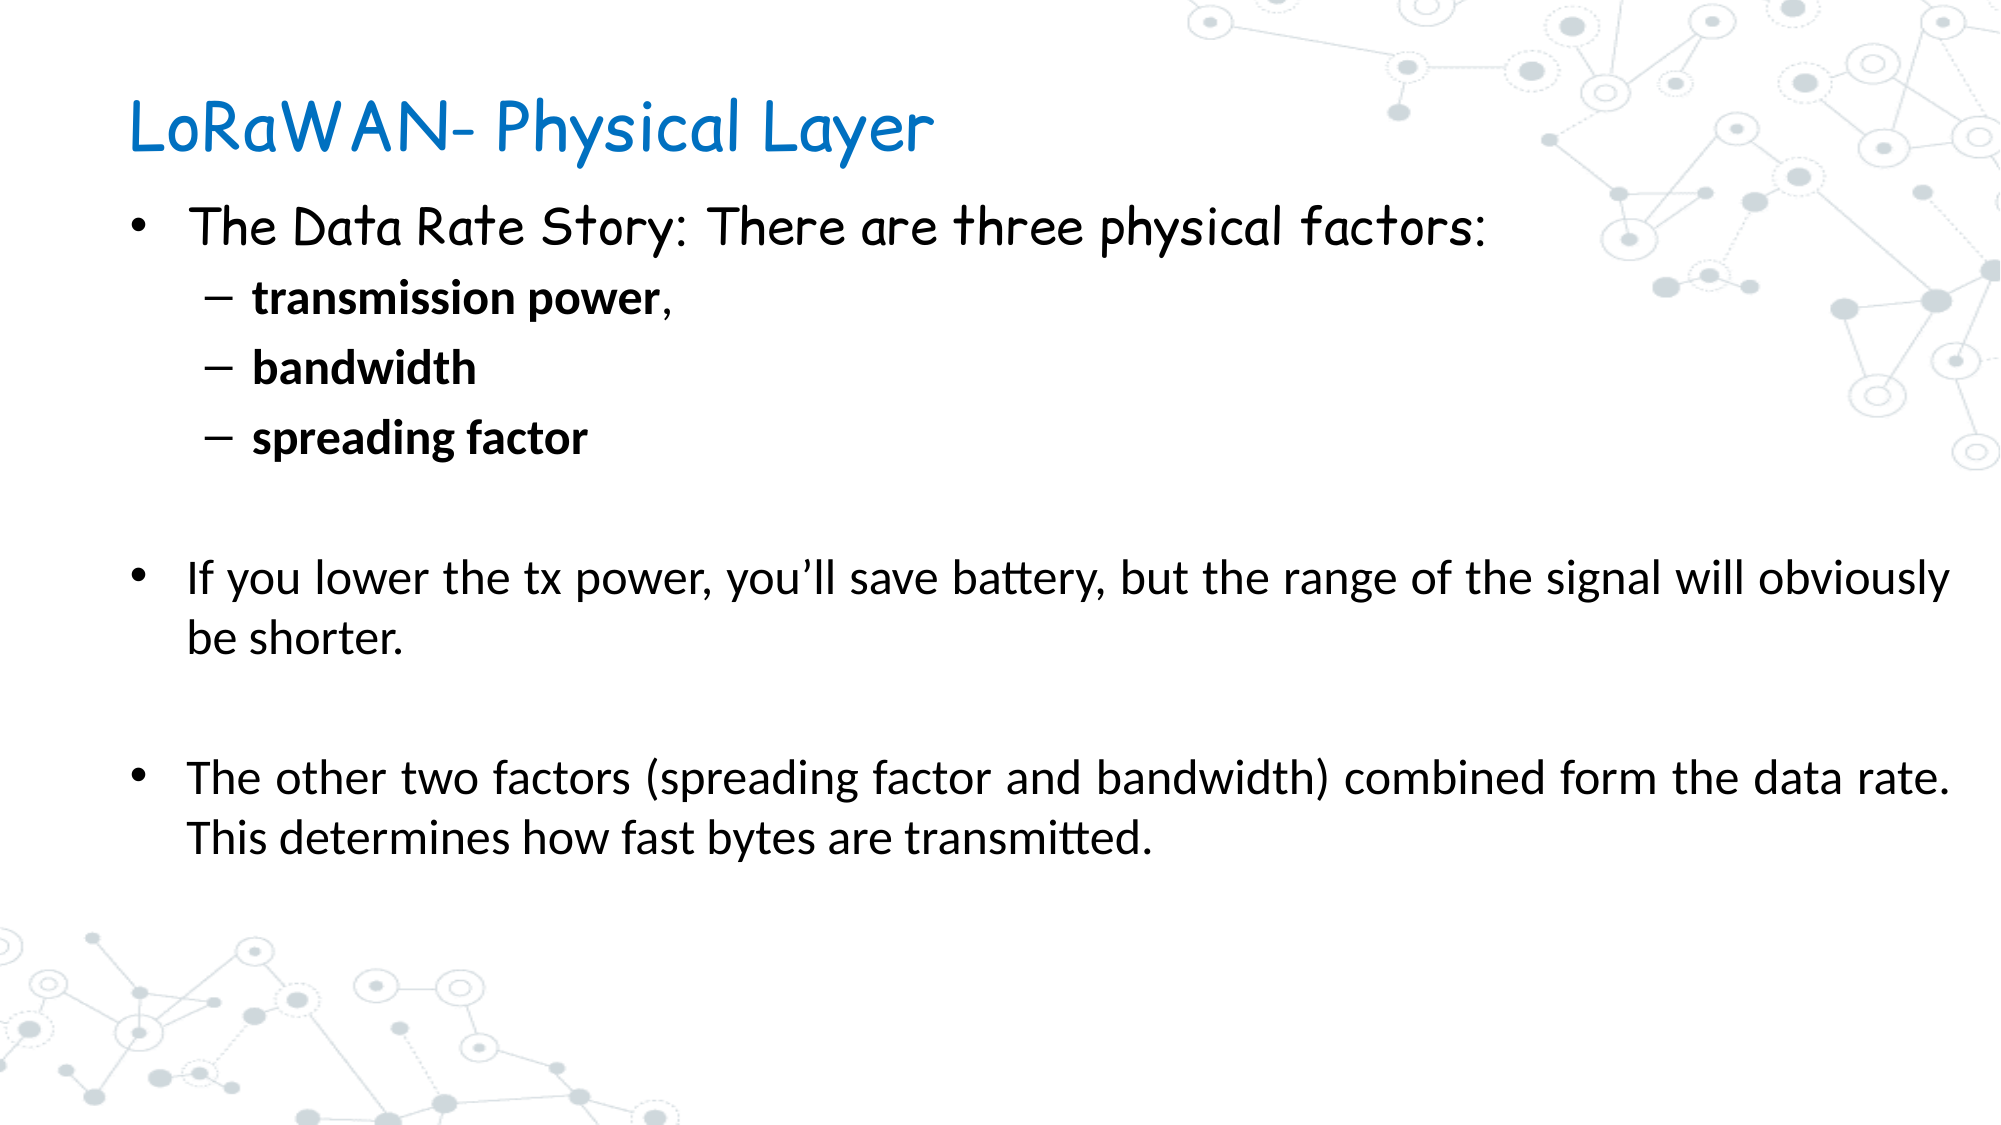

# LoRaWAN- Physical Layer
The Data Rate Story: There are three physical factors:
transmission power,
bandwidth
spreading factor

If you lower the tx power, you’ll save battery, but the range of the signal will obviously be shorter.

The other two factors (spreading factor and bandwidth) combined form the data rate. This determines how fast bytes are transmitted.